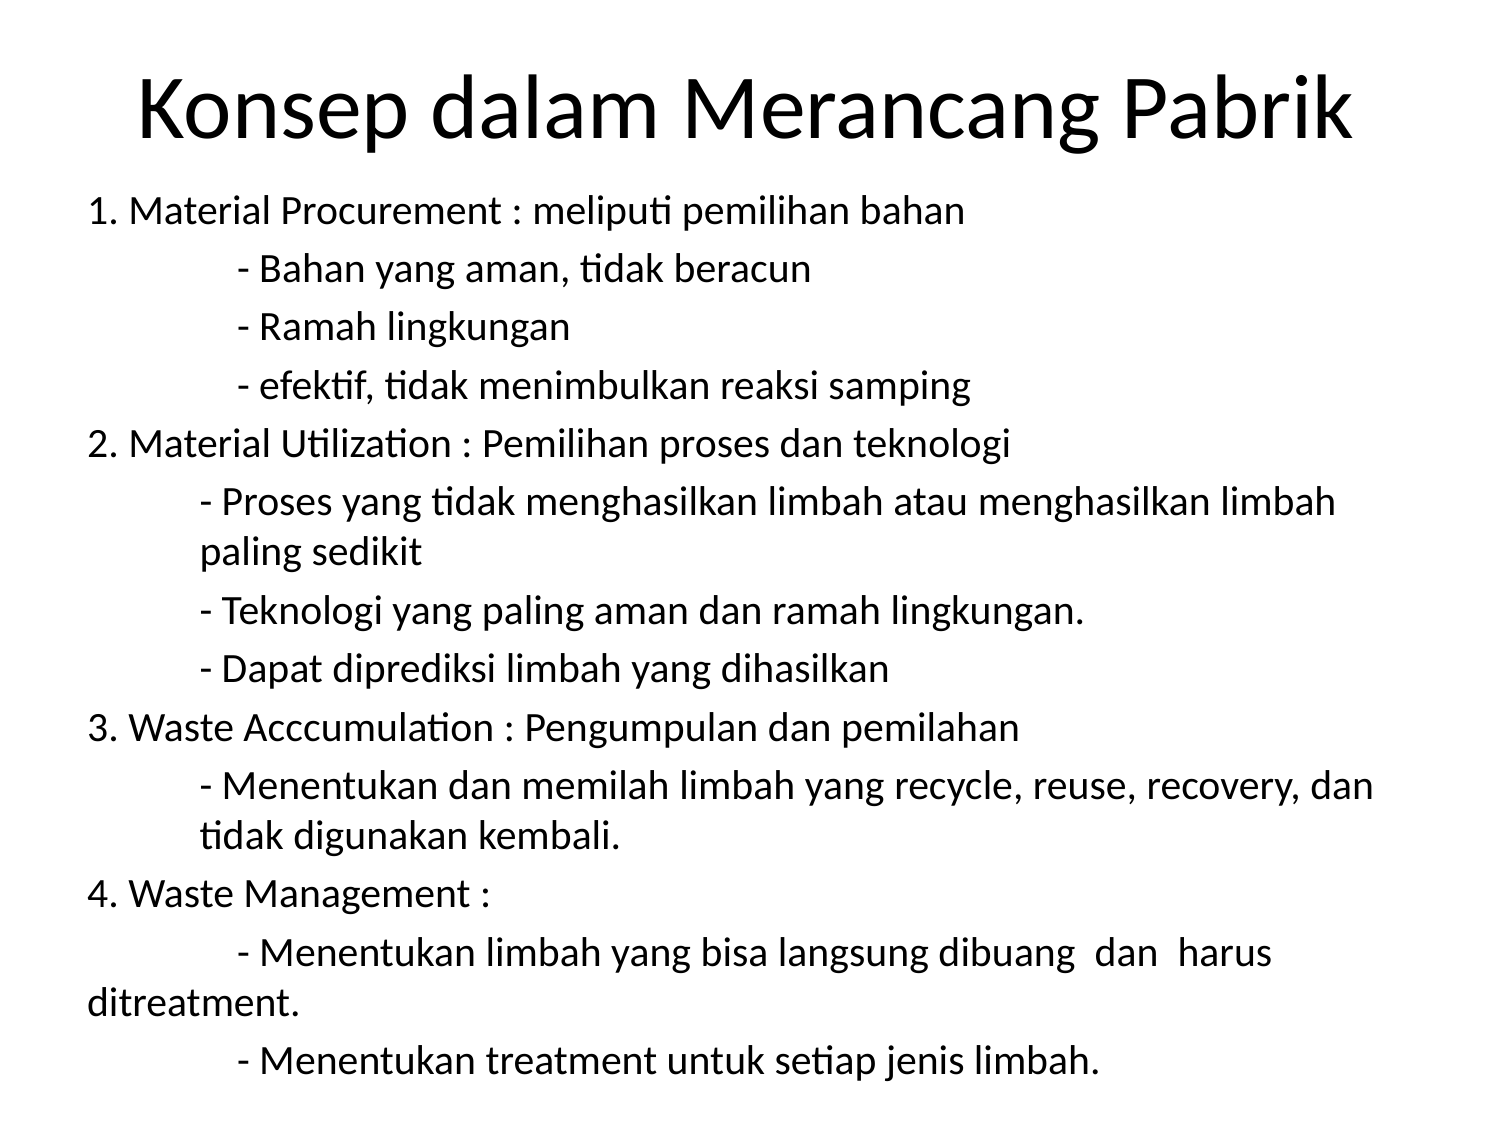

# Konsep dalam Merancang Pabrik
1. Material Procurement : meliputi pemilihan bahan
	- Bahan yang aman, tidak beracun
	- Ramah lingkungan
	- efektif, tidak menimbulkan reaksi samping
2. Material Utilization : Pemilihan proses dan teknologi
	- Proses yang tidak menghasilkan limbah atau menghasilkan limbah  paling sedikit
	- Teknologi yang paling aman dan ramah lingkungan.
	- Dapat diprediksi limbah yang dihasilkan
3. Waste Acccumulation : Pengumpulan dan pemilahan
	- Menentukan dan memilah limbah yang recycle, reuse, recovery, dan tidak digunakan kembali.
4. Waste Management :
	- Menentukan limbah yang bisa langsung dibuang  dan  harus  ditreatment.
	- Menentukan treatment untuk setiap jenis limbah.